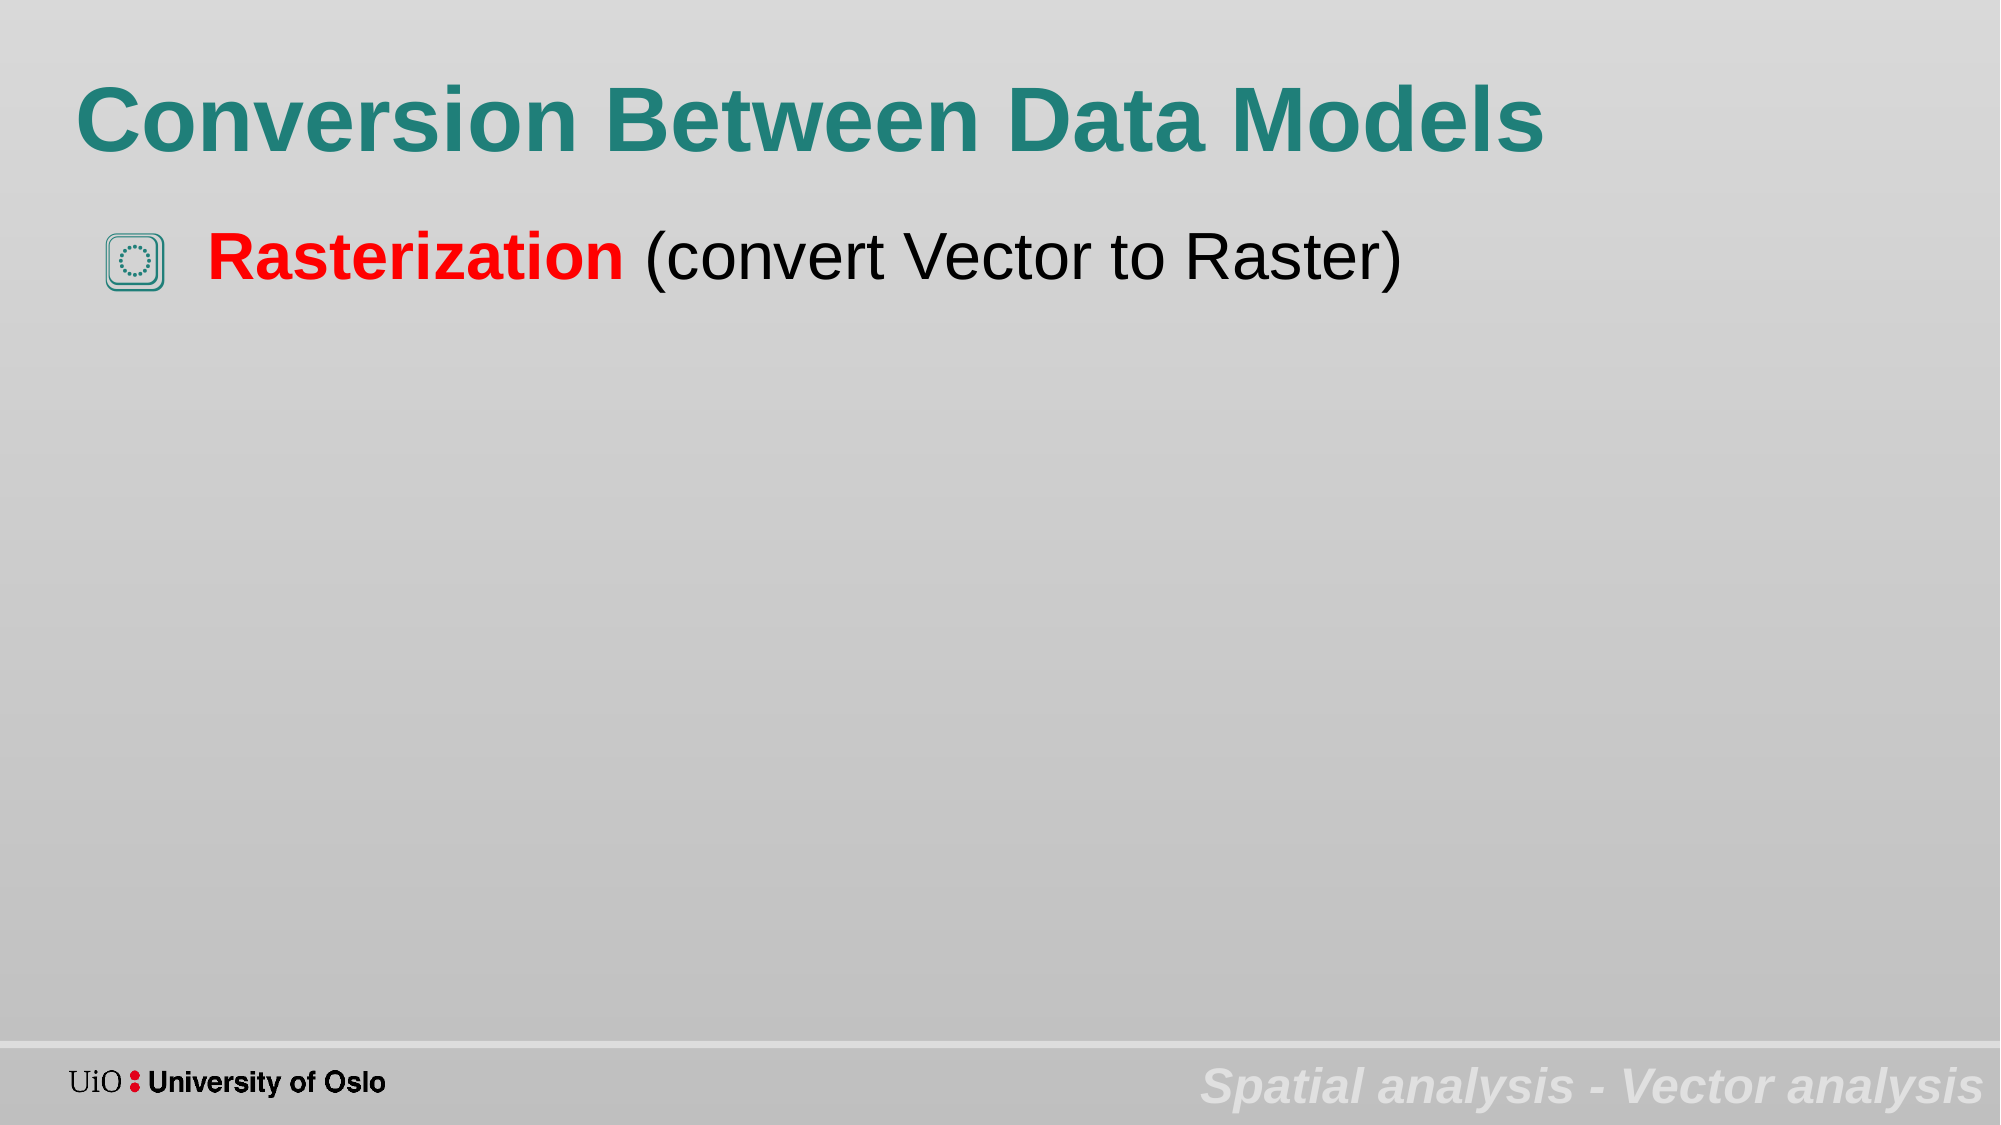

Conversion Between Data Models
Rasterization (convert Vector to Raster)